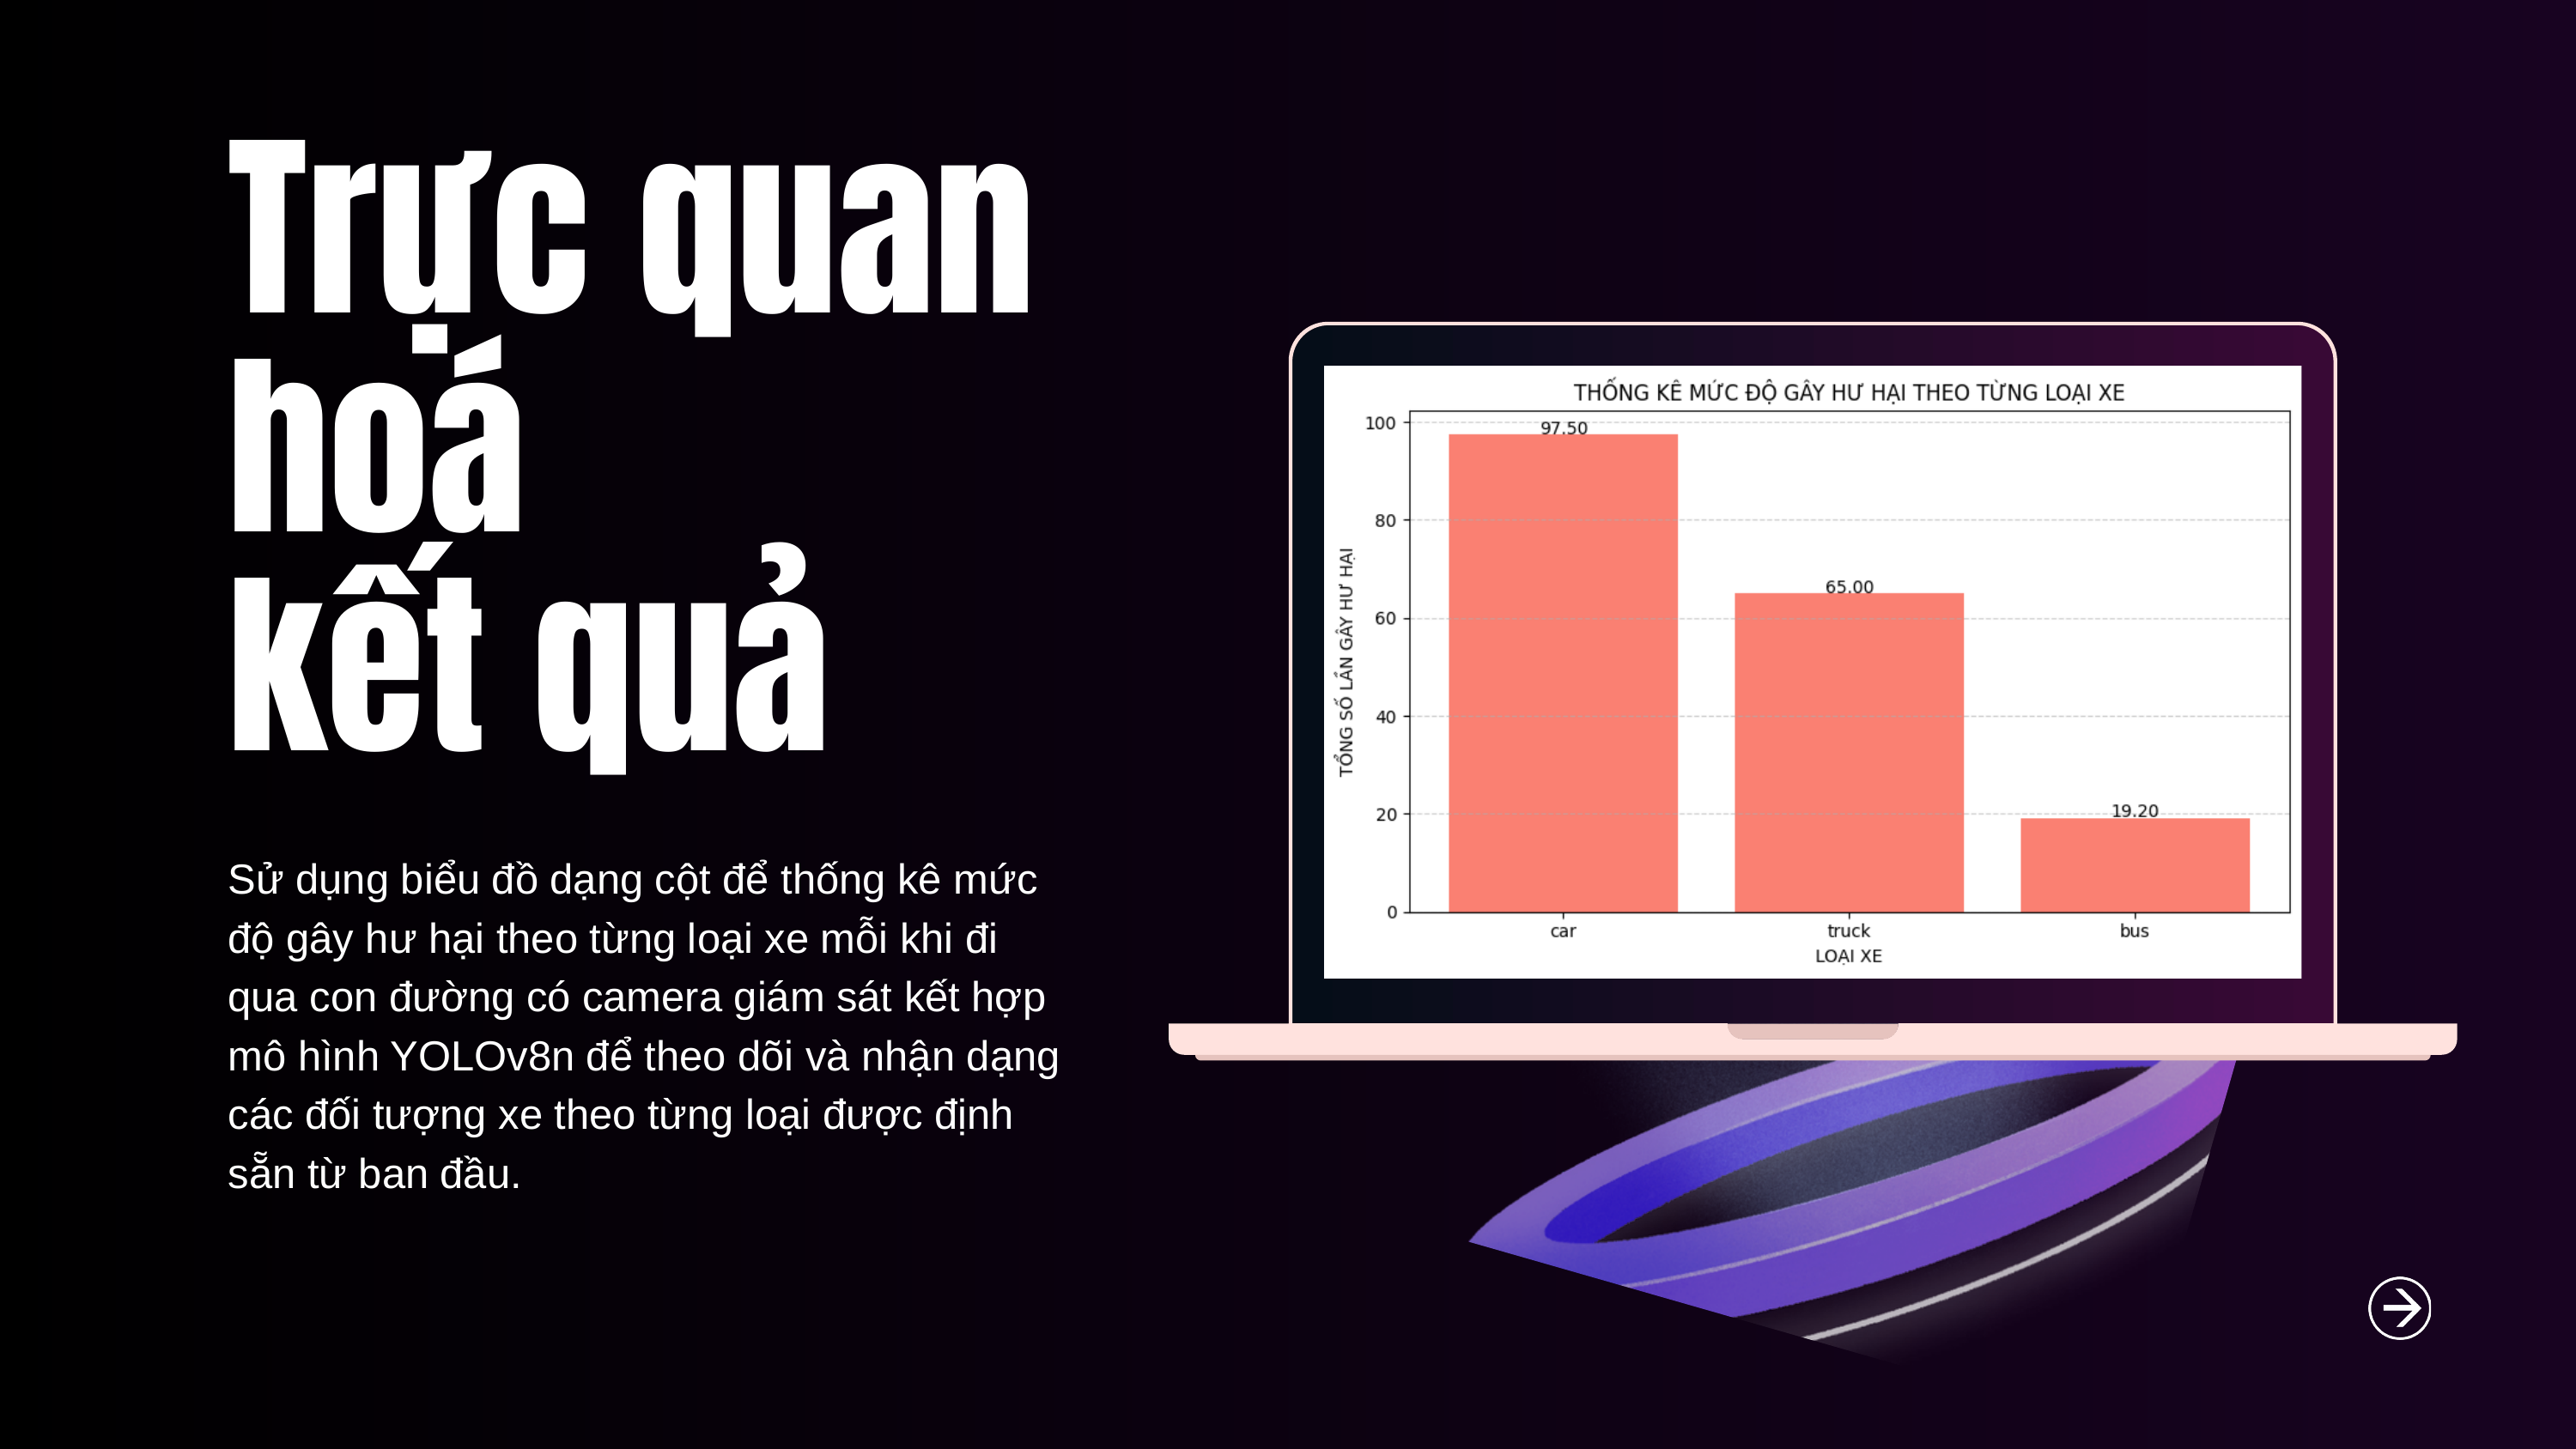

Trực quan hoá
kết quả

Sử dụng biểu đồ dạng cột để thống kê mức độ gây hư hại theo từng loại xe mỗi khi đi qua con đường có camera giám sát kết hợp mô hình YOLOv8n để theo dõi và nhận dạng các đối tượng xe theo từng loại được định sẵn từ ban đầu.